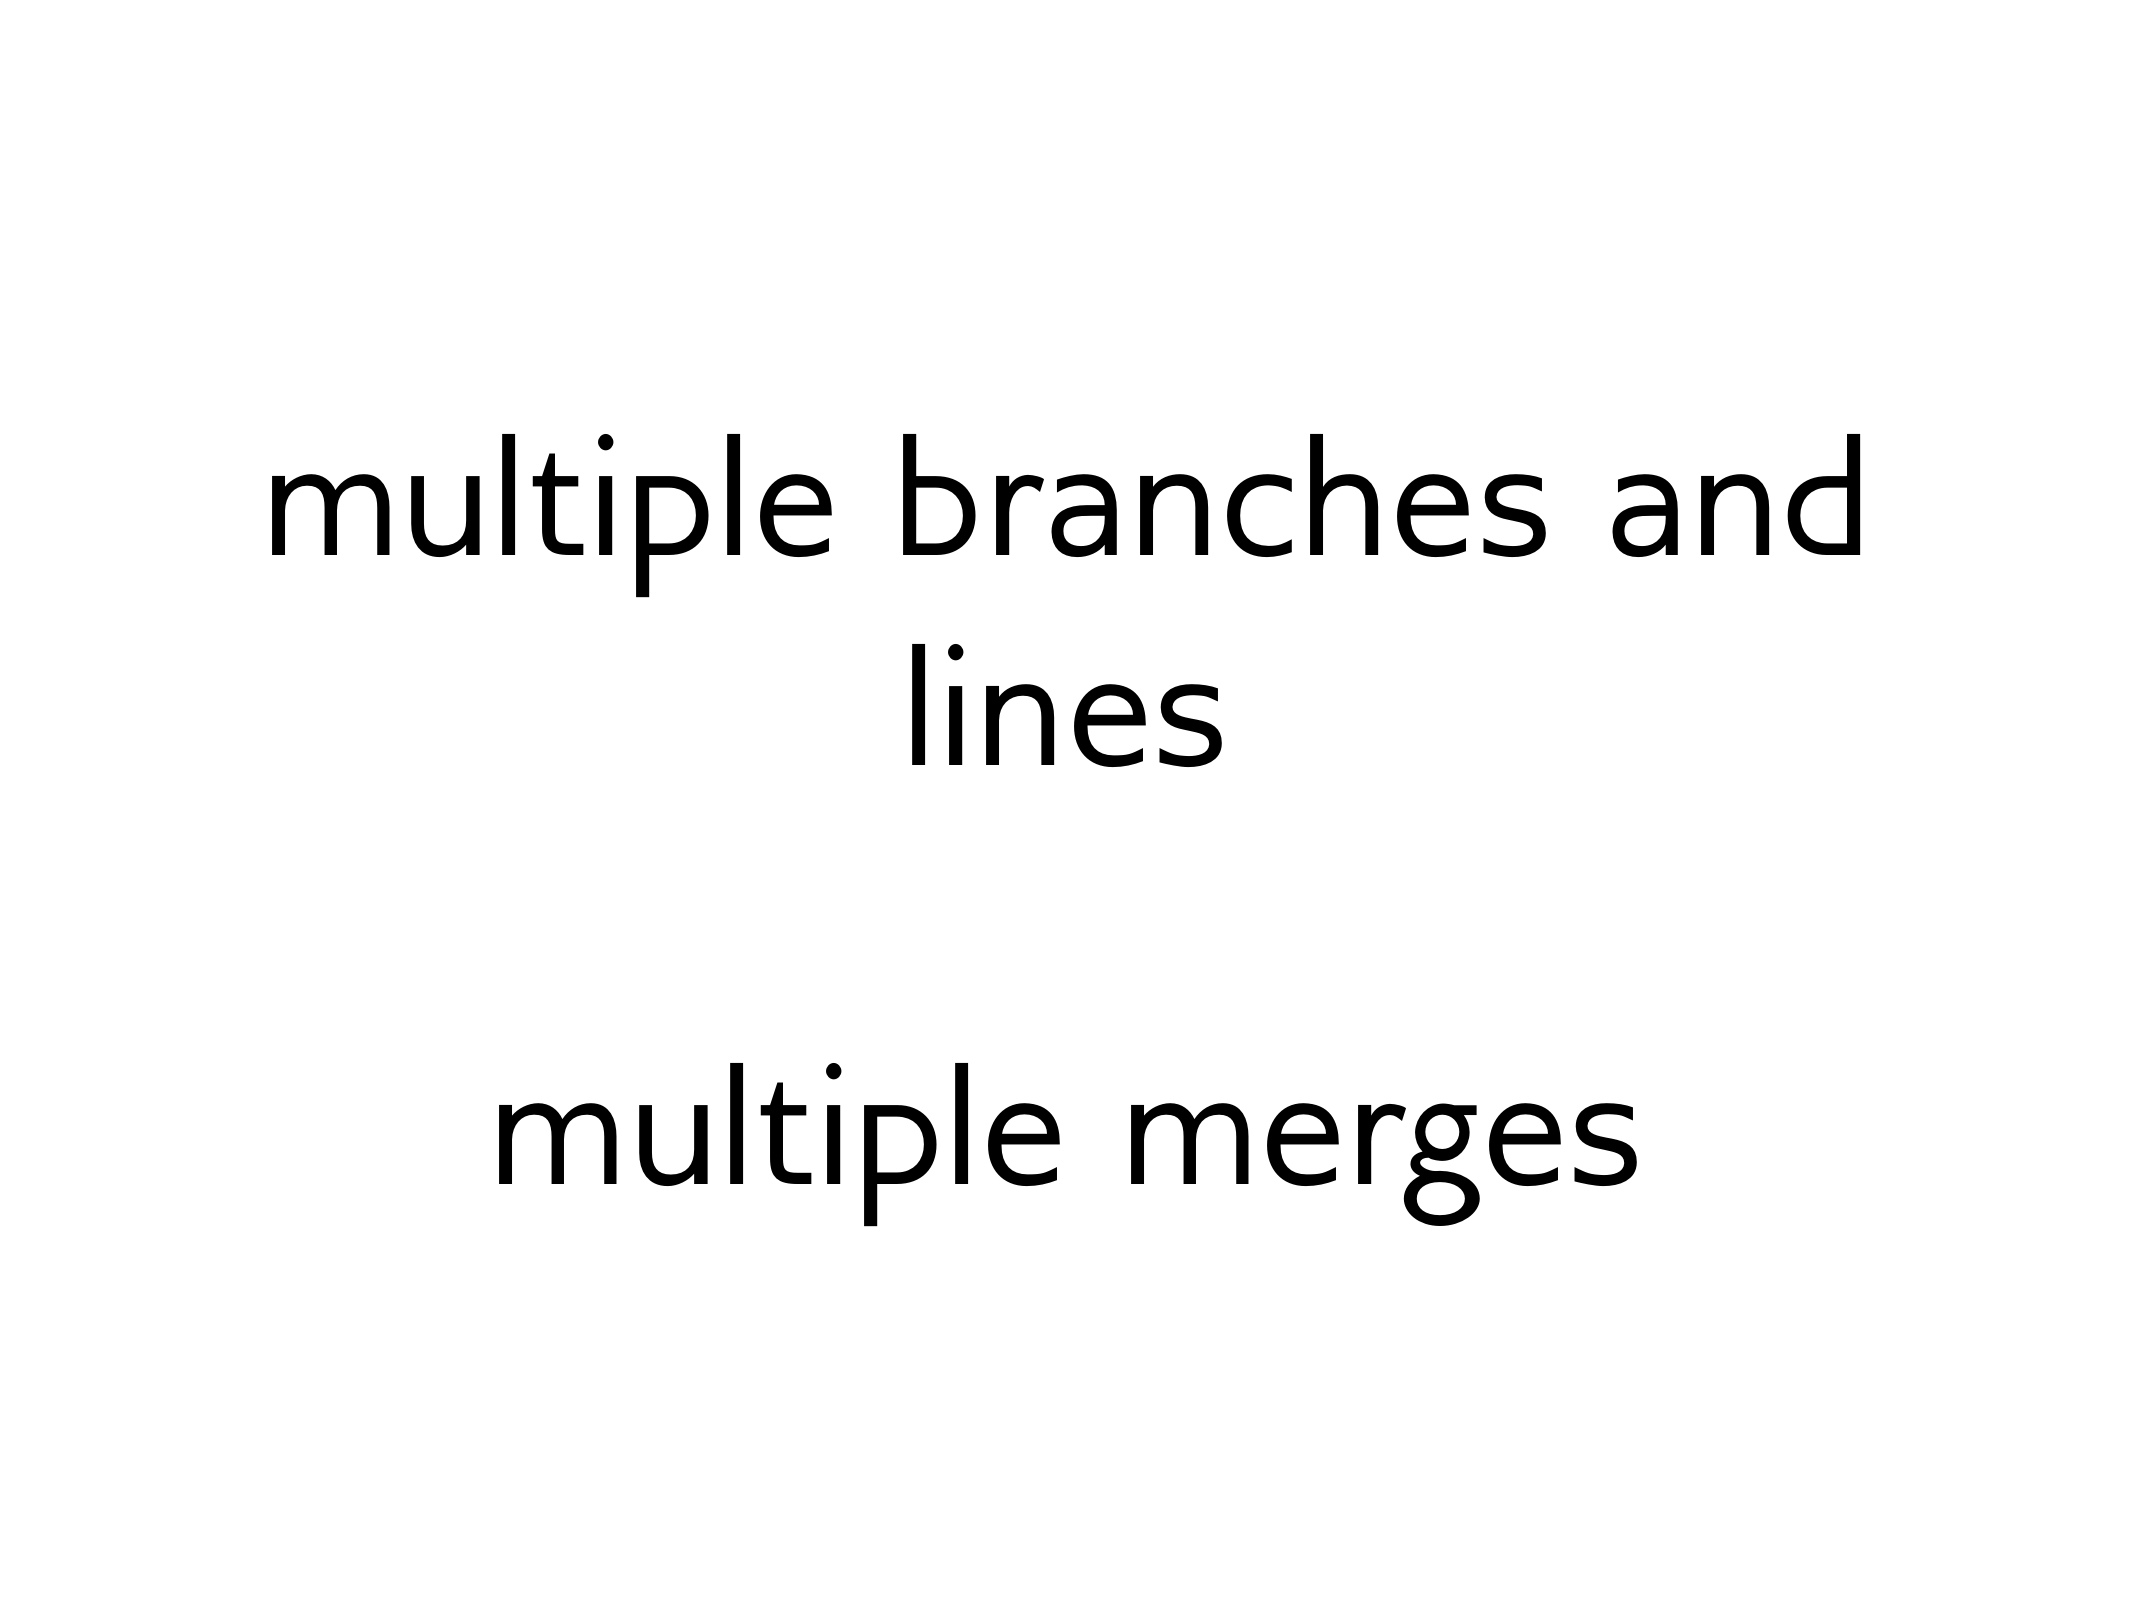

# multiple branches and lines

multiple merges